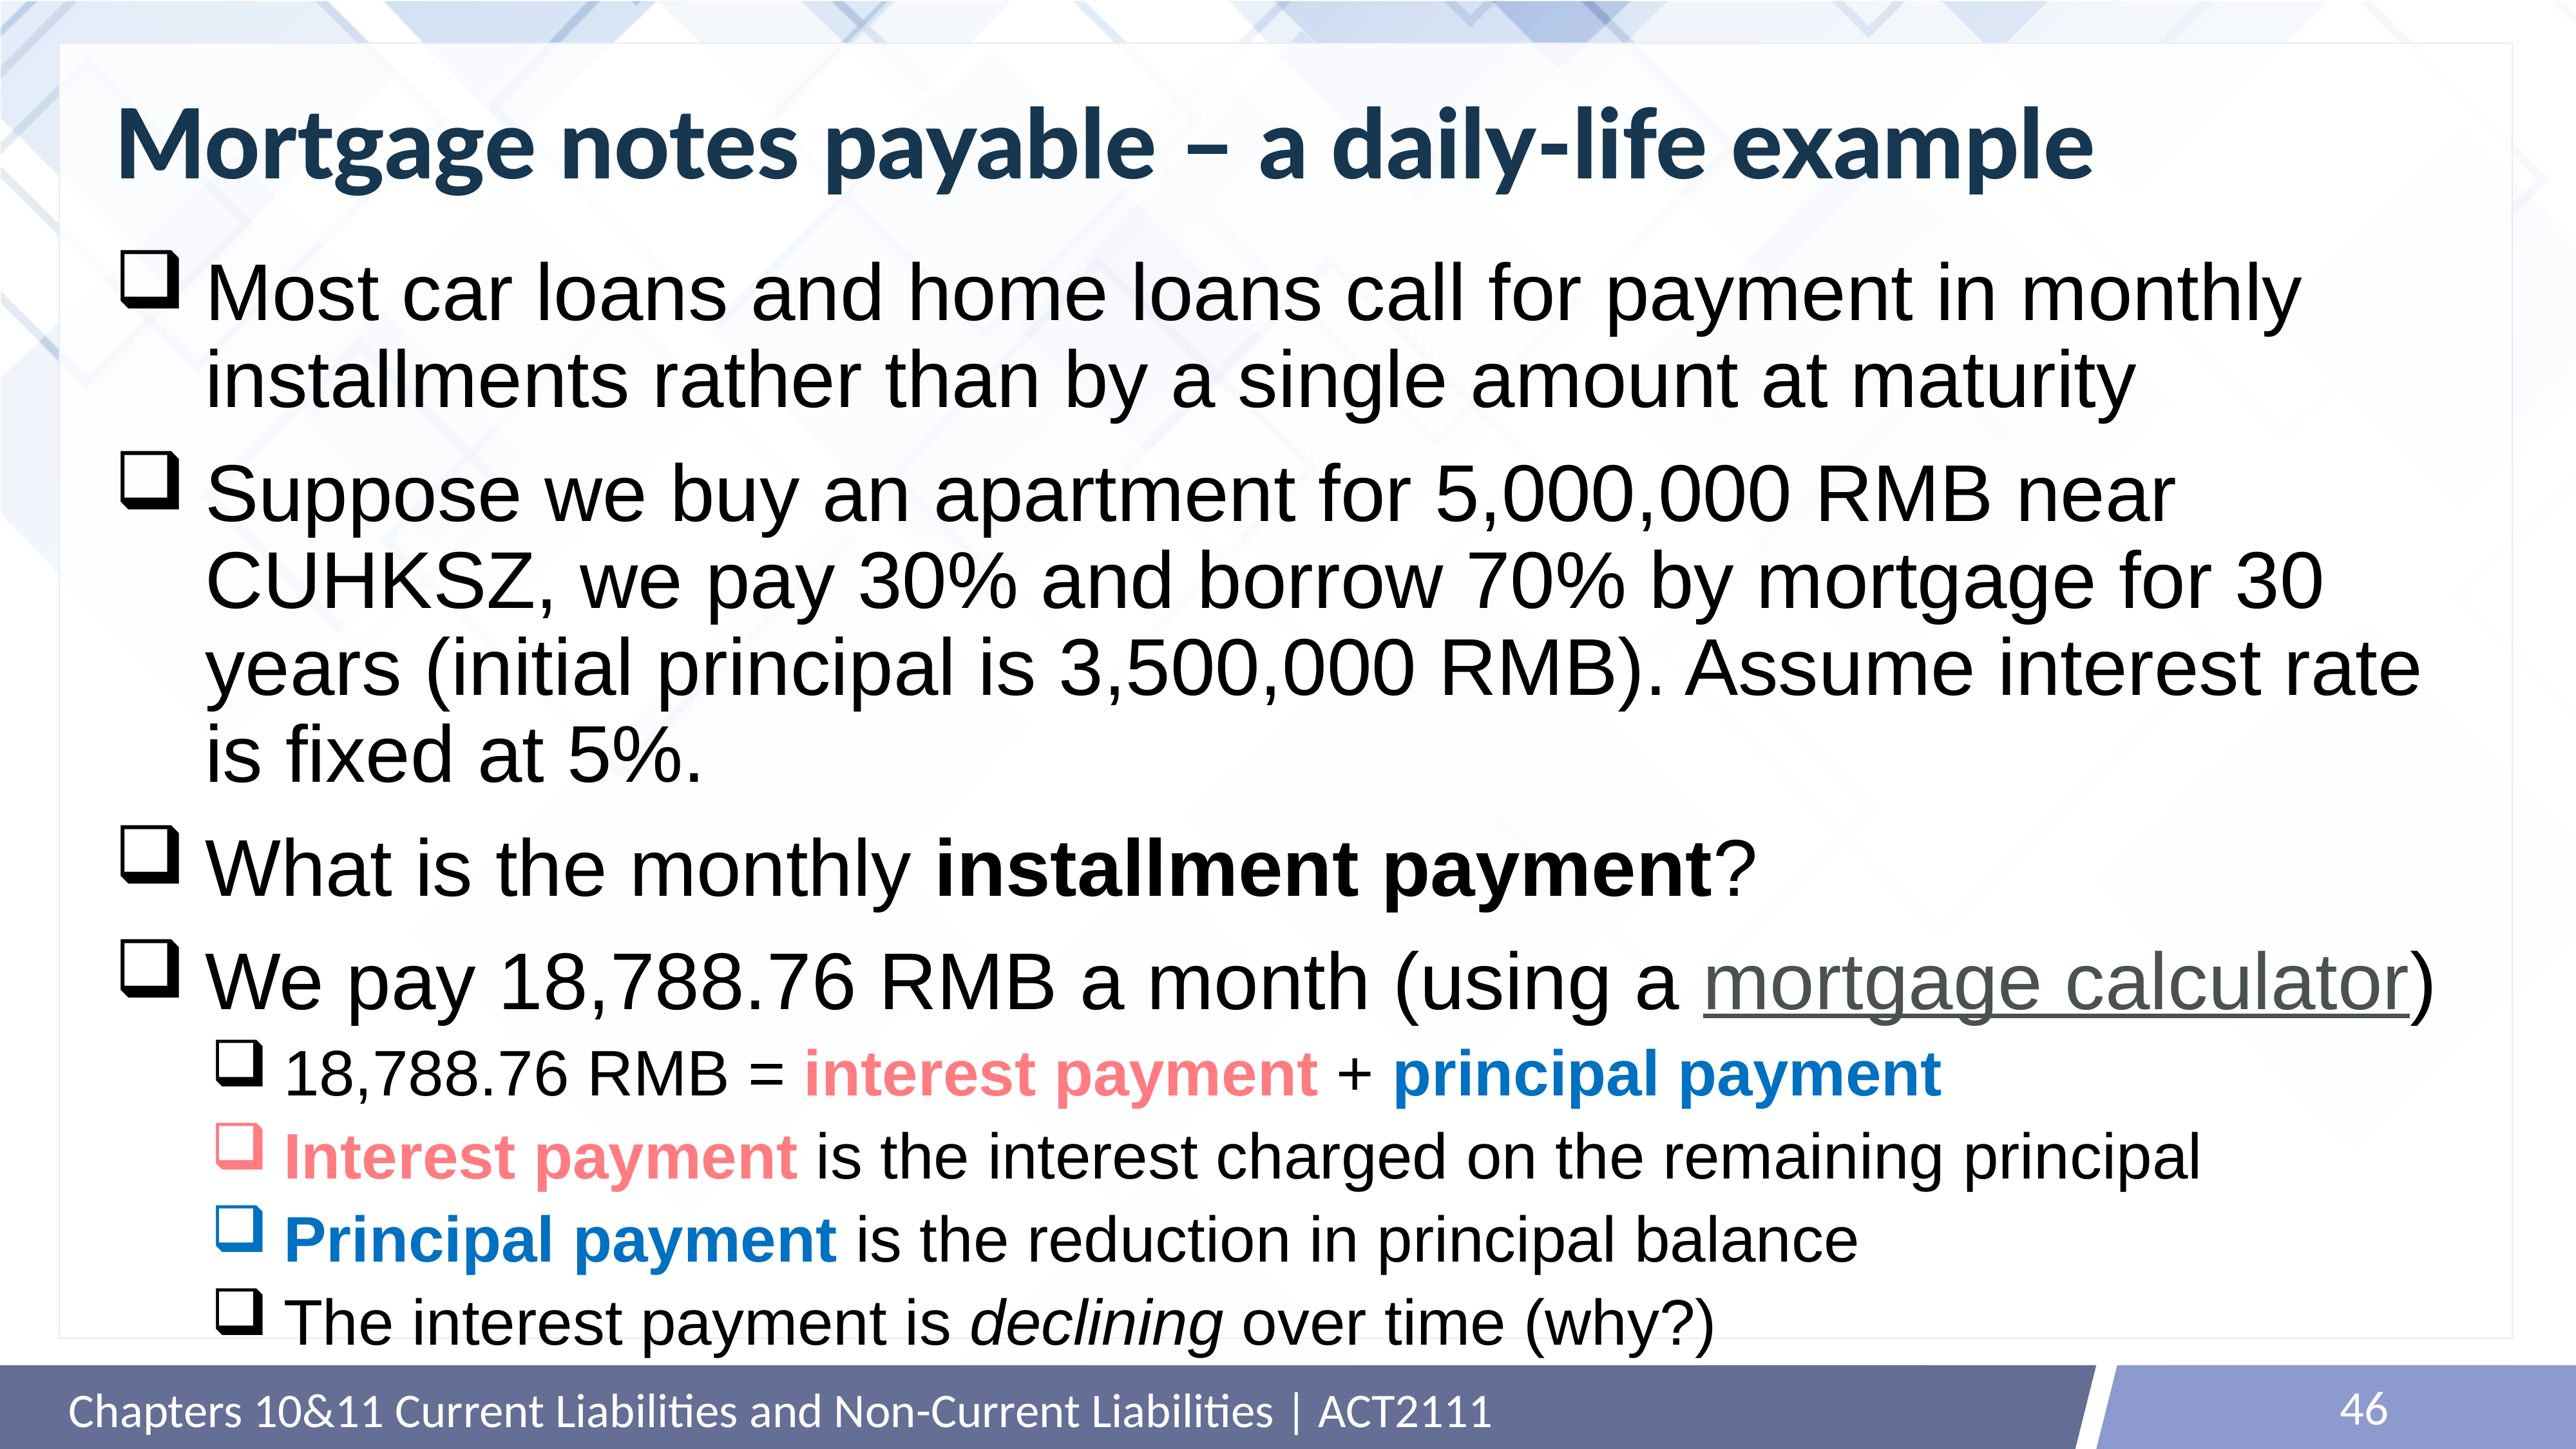

# Mortgage notes payable – a daily-life example
Most car loans and home loans call for payment in monthly installments rather than by a single amount at maturity
Suppose we buy an apartment for 5,000,000 RMB near CUHKSZ, we pay 30% and borrow 70% by mortgage for 30 years (initial principal is 3,500,000 RMB). Assume interest rate is fixed at 5%.
What is the monthly installment payment?
We pay 18,788.76 RMB a month (using a mortgage calculator)
18,788.76 RMB = interest payment + principal payment
Interest payment is the interest charged on the remaining principal
Principal payment is the reduction in principal balance
The interest payment is declining over time (why?)
46
Chapters 10&11 Current Liabilities and Non-Current Liabilities | ACT2111